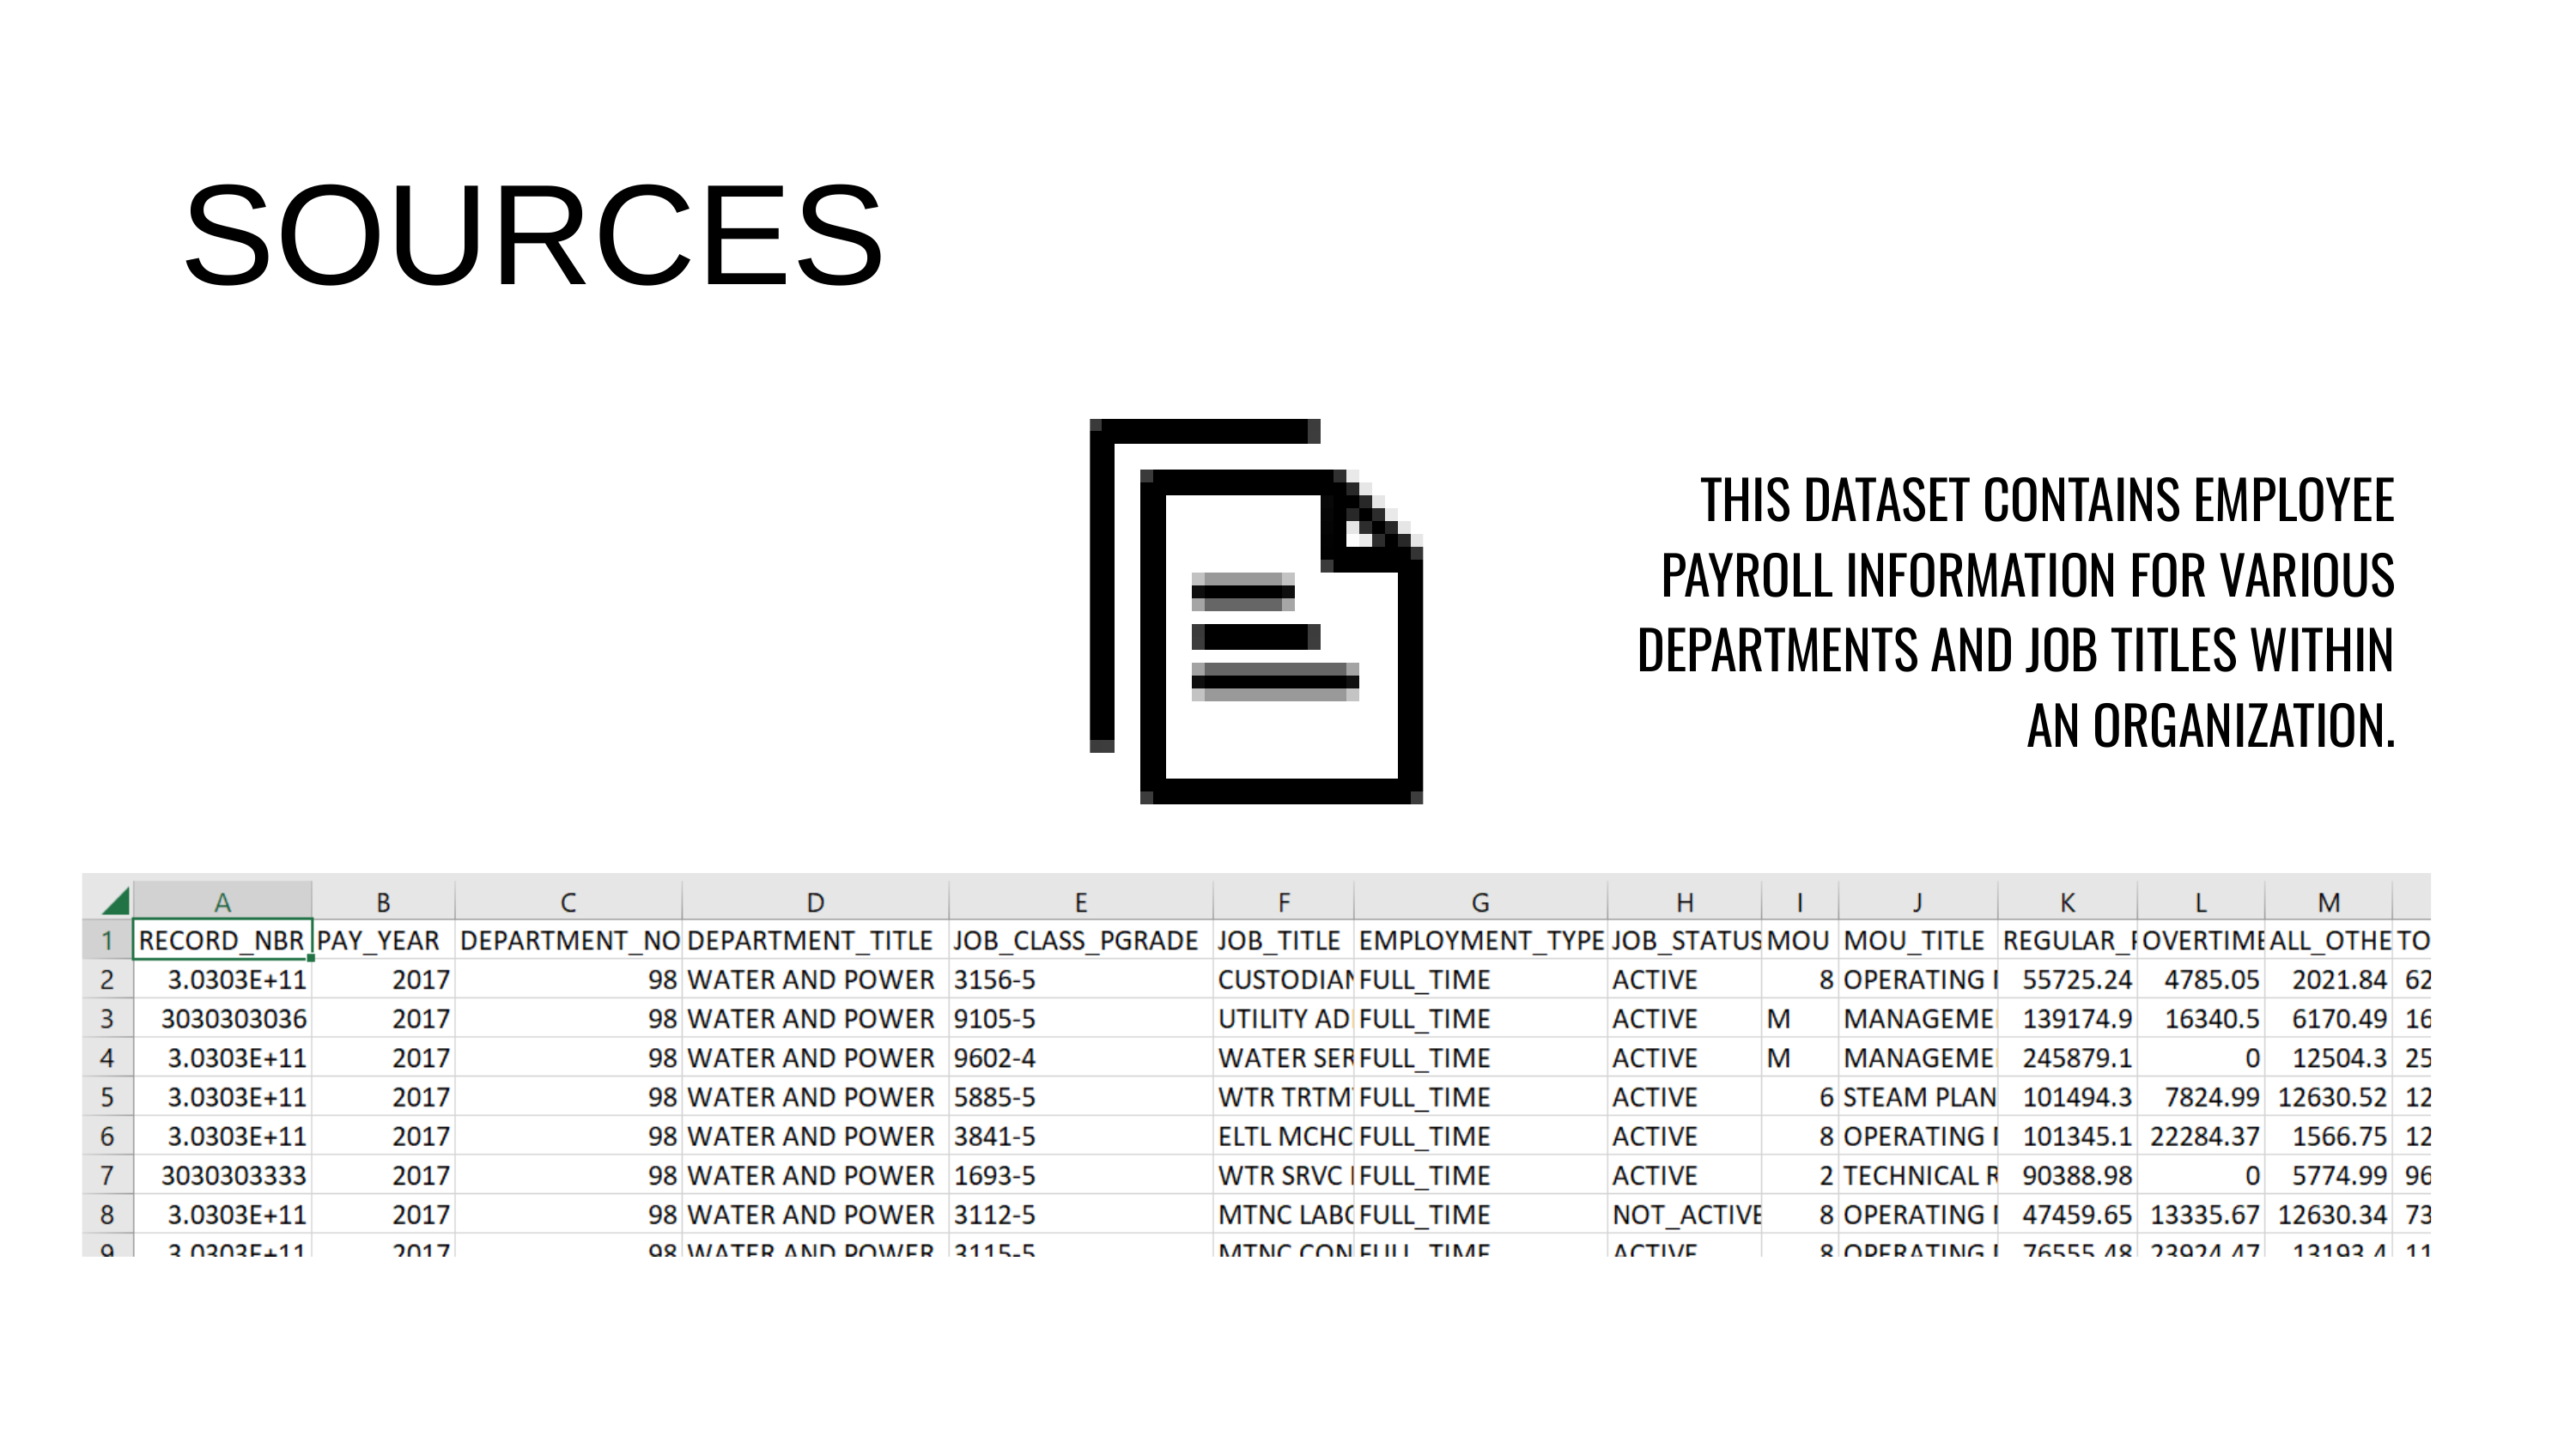

SOURCES

THIS DATASET CONTAINS EMPLOYEE PAYROLL INFORMATION FOR VARIOUS
 DEPARTMENTS AND JOB TITLES WITHIN AN ORGANIZATION.